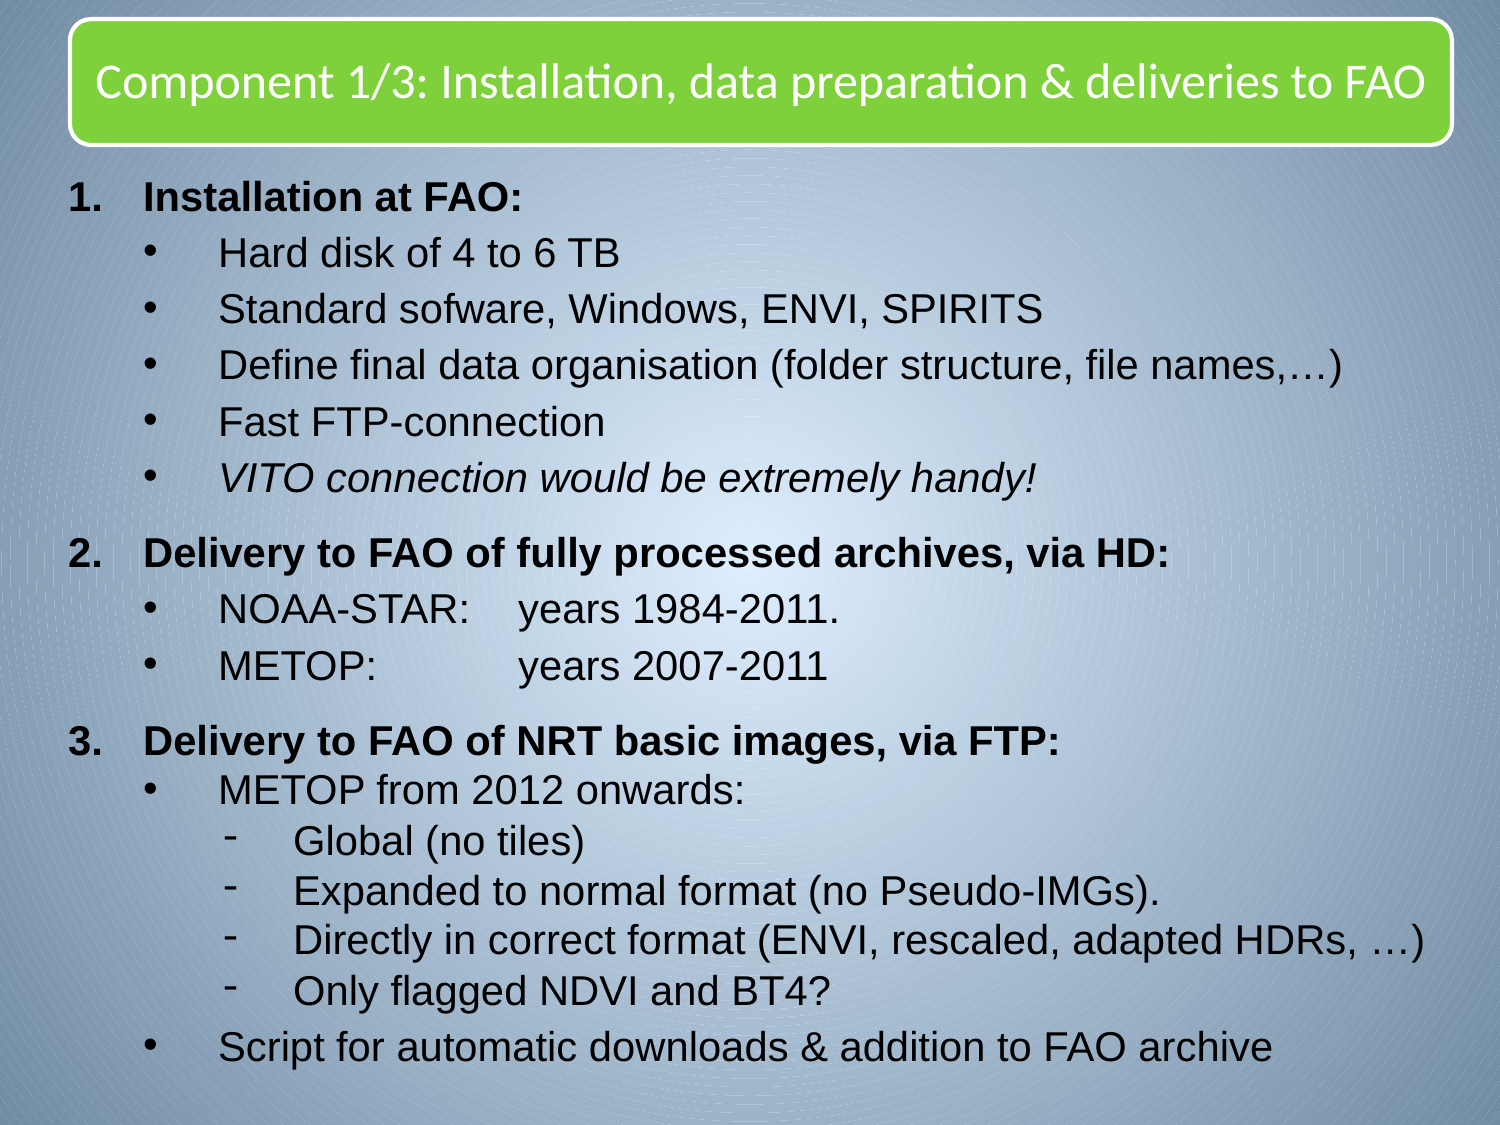

Component 1/3: Installation, data preparation & deliveries to FAO
Installation at FAO:
Hard disk of 4 to 6 TB
Standard sofware, Windows, ENVI, SPIRITS
Define final data organisation (folder structure, file names,…)
Fast FTP-connection
VITO connection would be extremely handy!
Delivery to FAO of fully processed archives, via HD:
NOAA-STAR:	years 1984-2011.
METOP:	years 2007-2011
Delivery to FAO of NRT basic images, via FTP:
METOP from 2012 onwards:
Global (no tiles)
Expanded to normal format (no Pseudo-IMGs).
Directly in correct format (ENVI, rescaled, adapted HDRs, …)
Only flagged NDVI and BT4?
Script for automatic downloads & addition to FAO archive